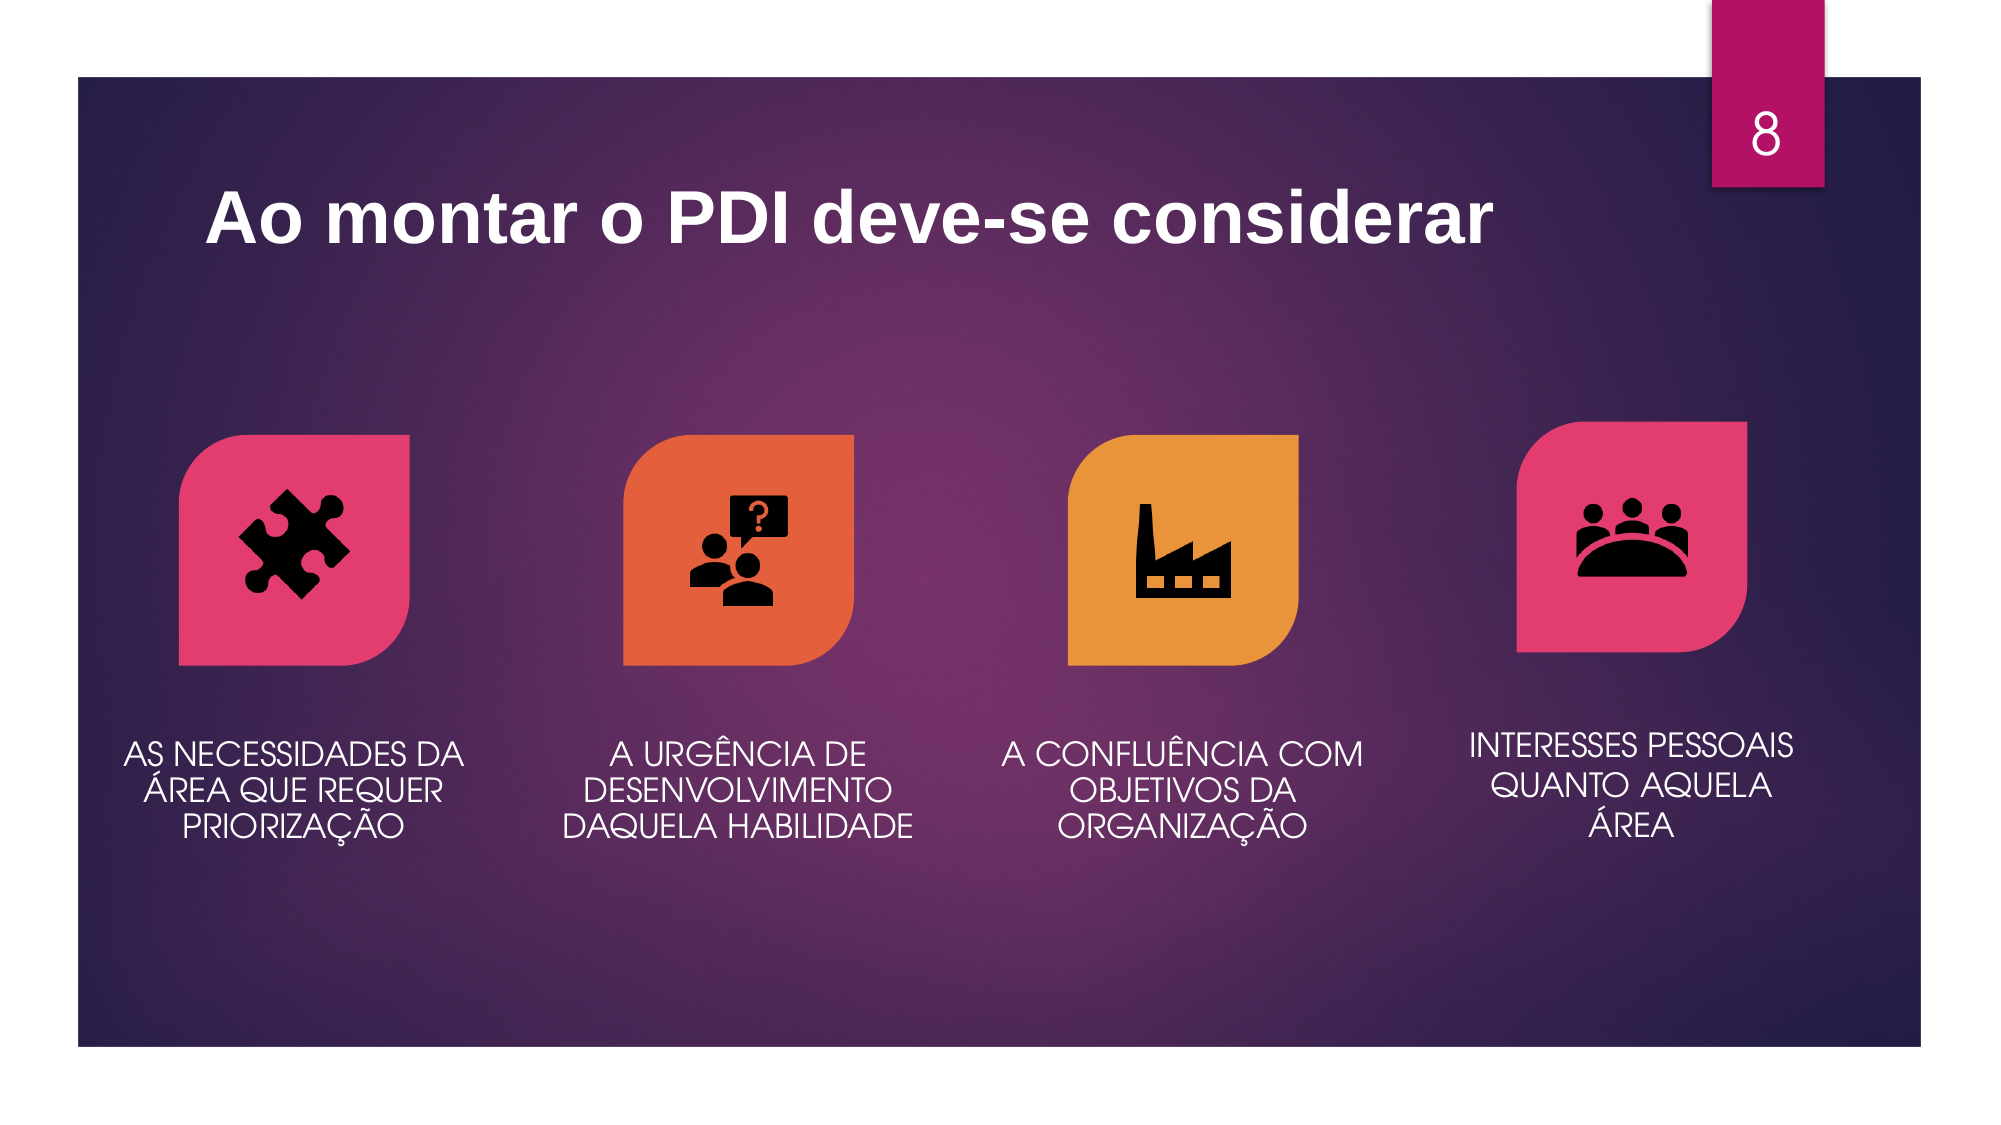

8
# Ao montar o PDI deve-se considerar
as necessidades da área que requer priorização
a urgência de desenvolvimento daquela habilidade
a confluência com objetivos da organização

interesses pessoais quanto aquela área